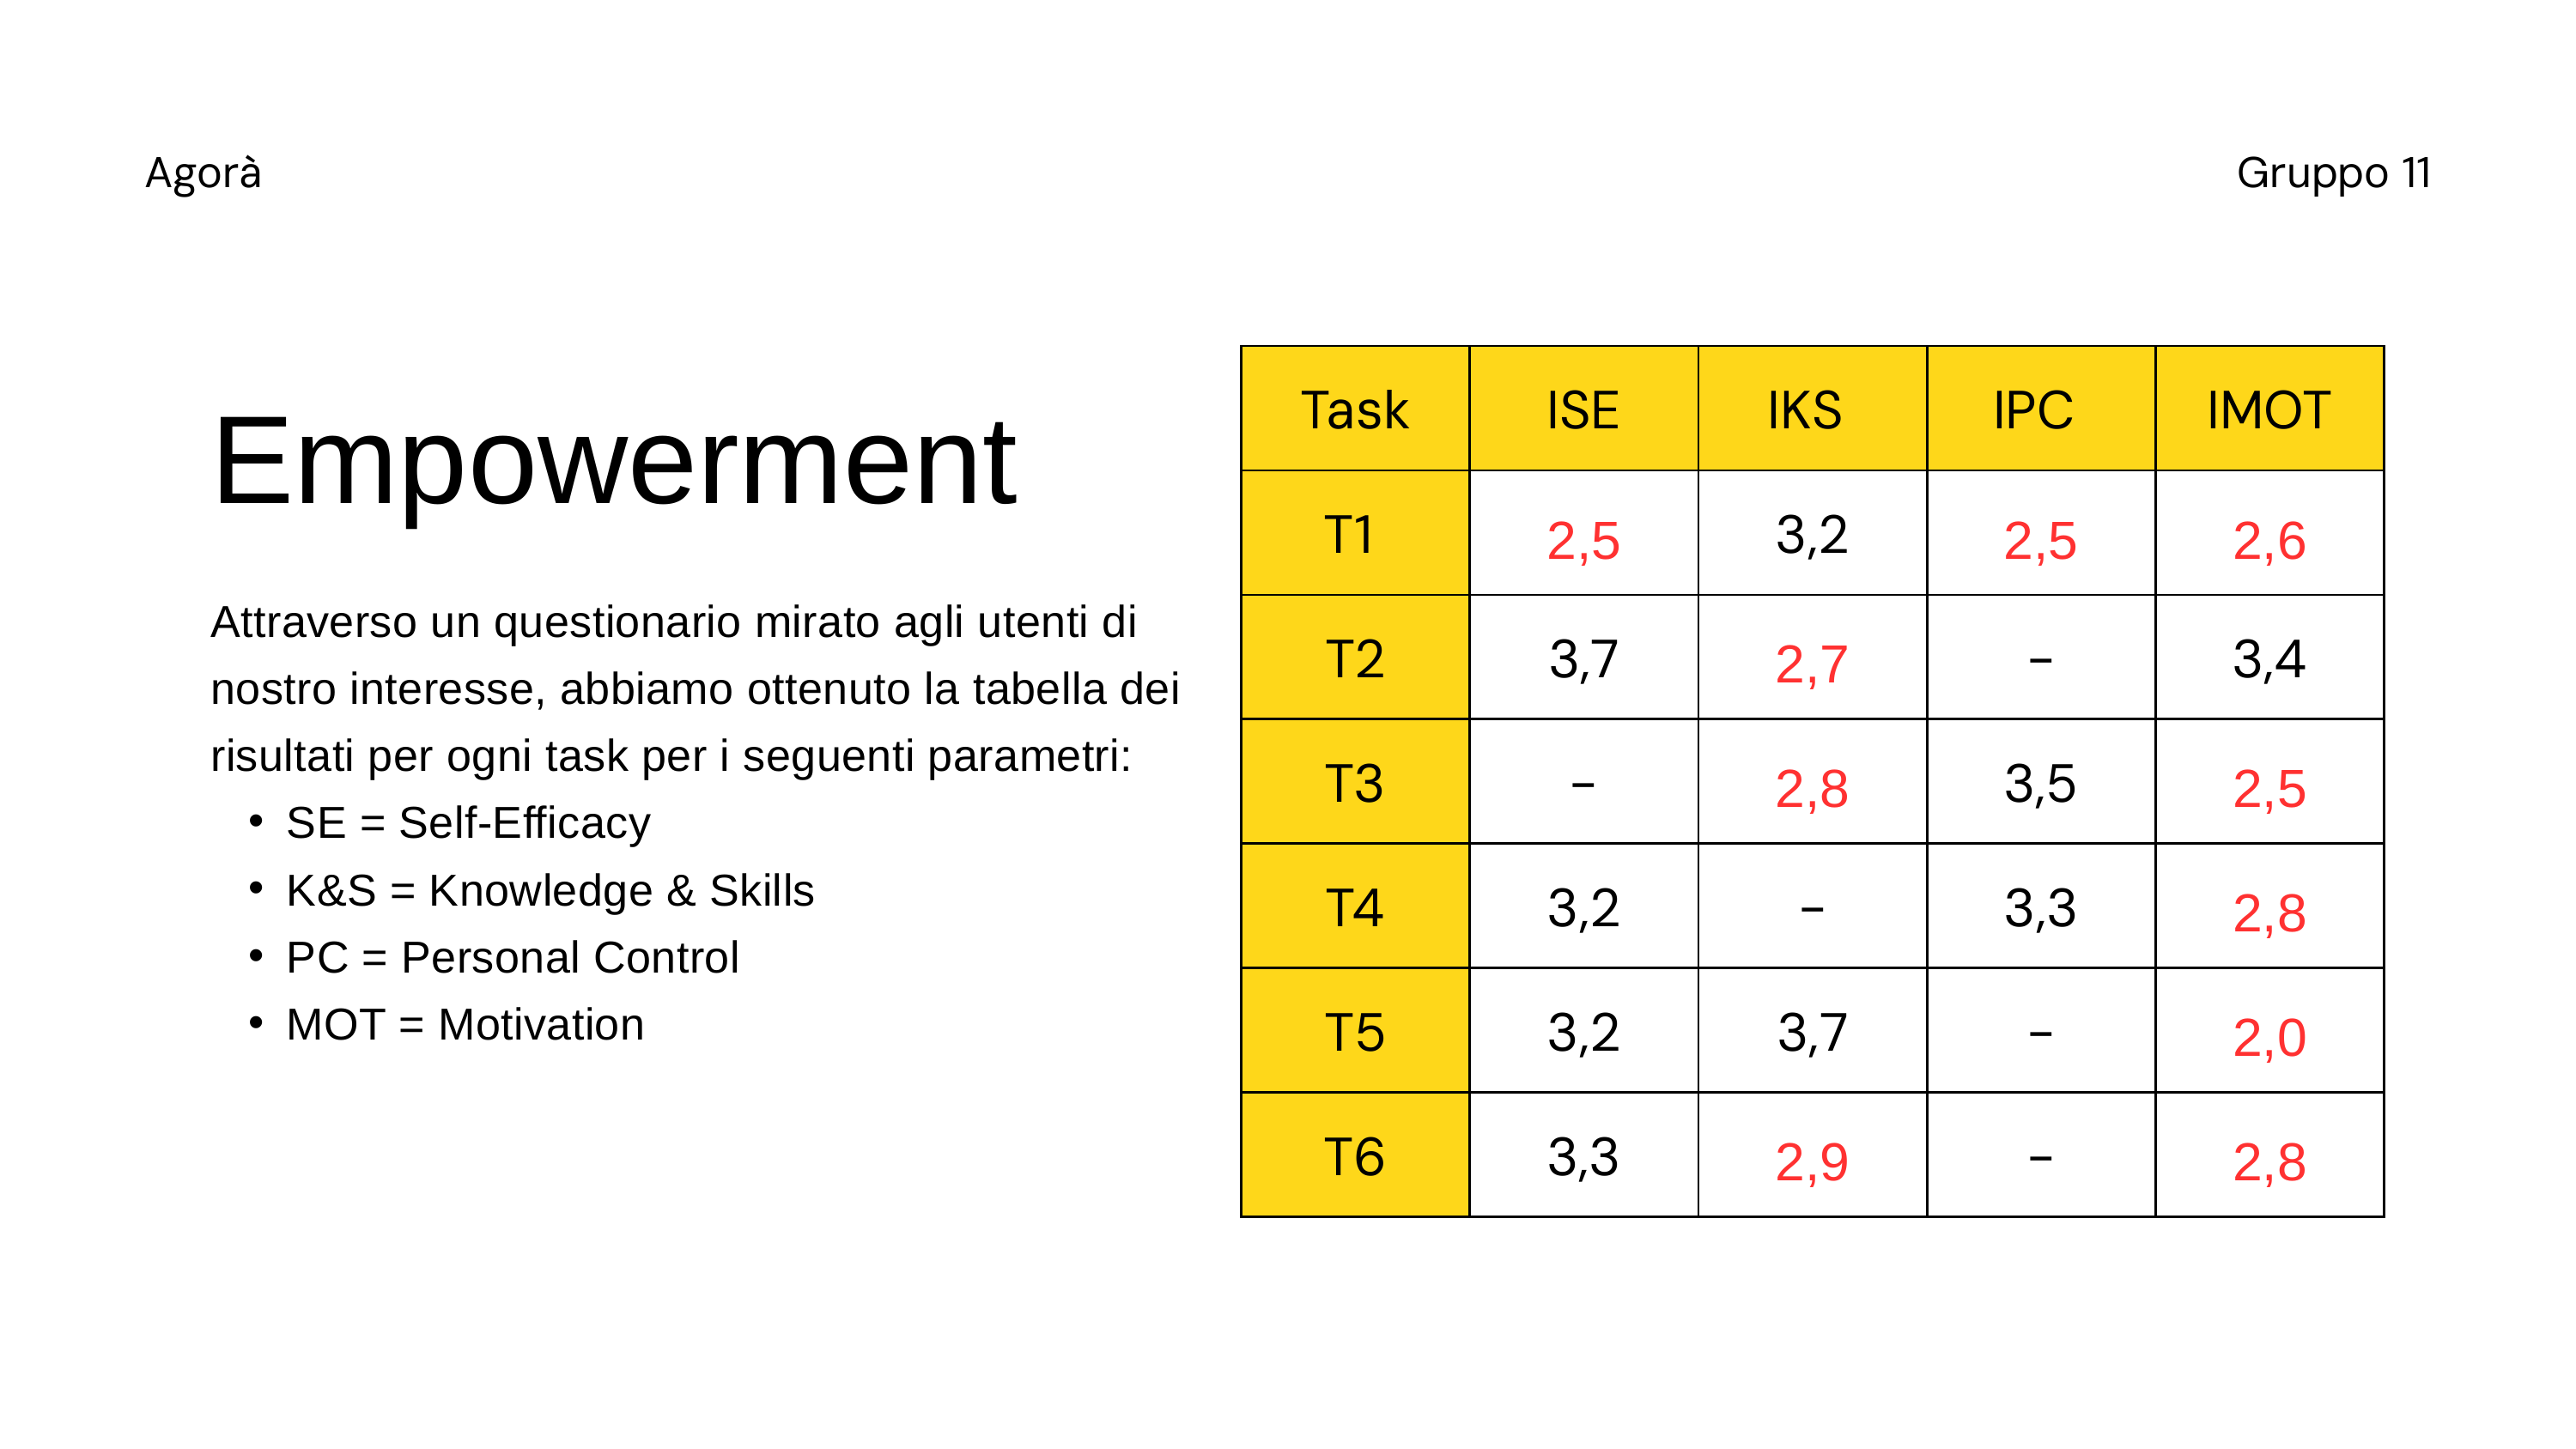

Agorà
Gruppo 11
| Task | ISE | IKS | IPC | IMOT |
| --- | --- | --- | --- | --- |
| T1 | 2,5 | 3,2 | 2,5 | 2,6 |
| T2 | 3,7 | 2,7 | - | 3,4 |
| T3 | - | 2,8 | 3,5 | 2,5 |
| T4 | 3,2 | - | 3,3 | 2,8 |
| T5 | 3,2 | 3,7 | - | 2,0 |
| T6 | 3,3 | 2,9 | - | 2,8 |
Empowerment
Attraverso un questionario mirato agli utenti di nostro interesse, abbiamo ottenuto la tabella dei risultati per ogni task per i seguenti parametri:
SE = Self-Efficacy
K&S = Knowledge & Skills
PC = Personal Control
MOT = Motivation